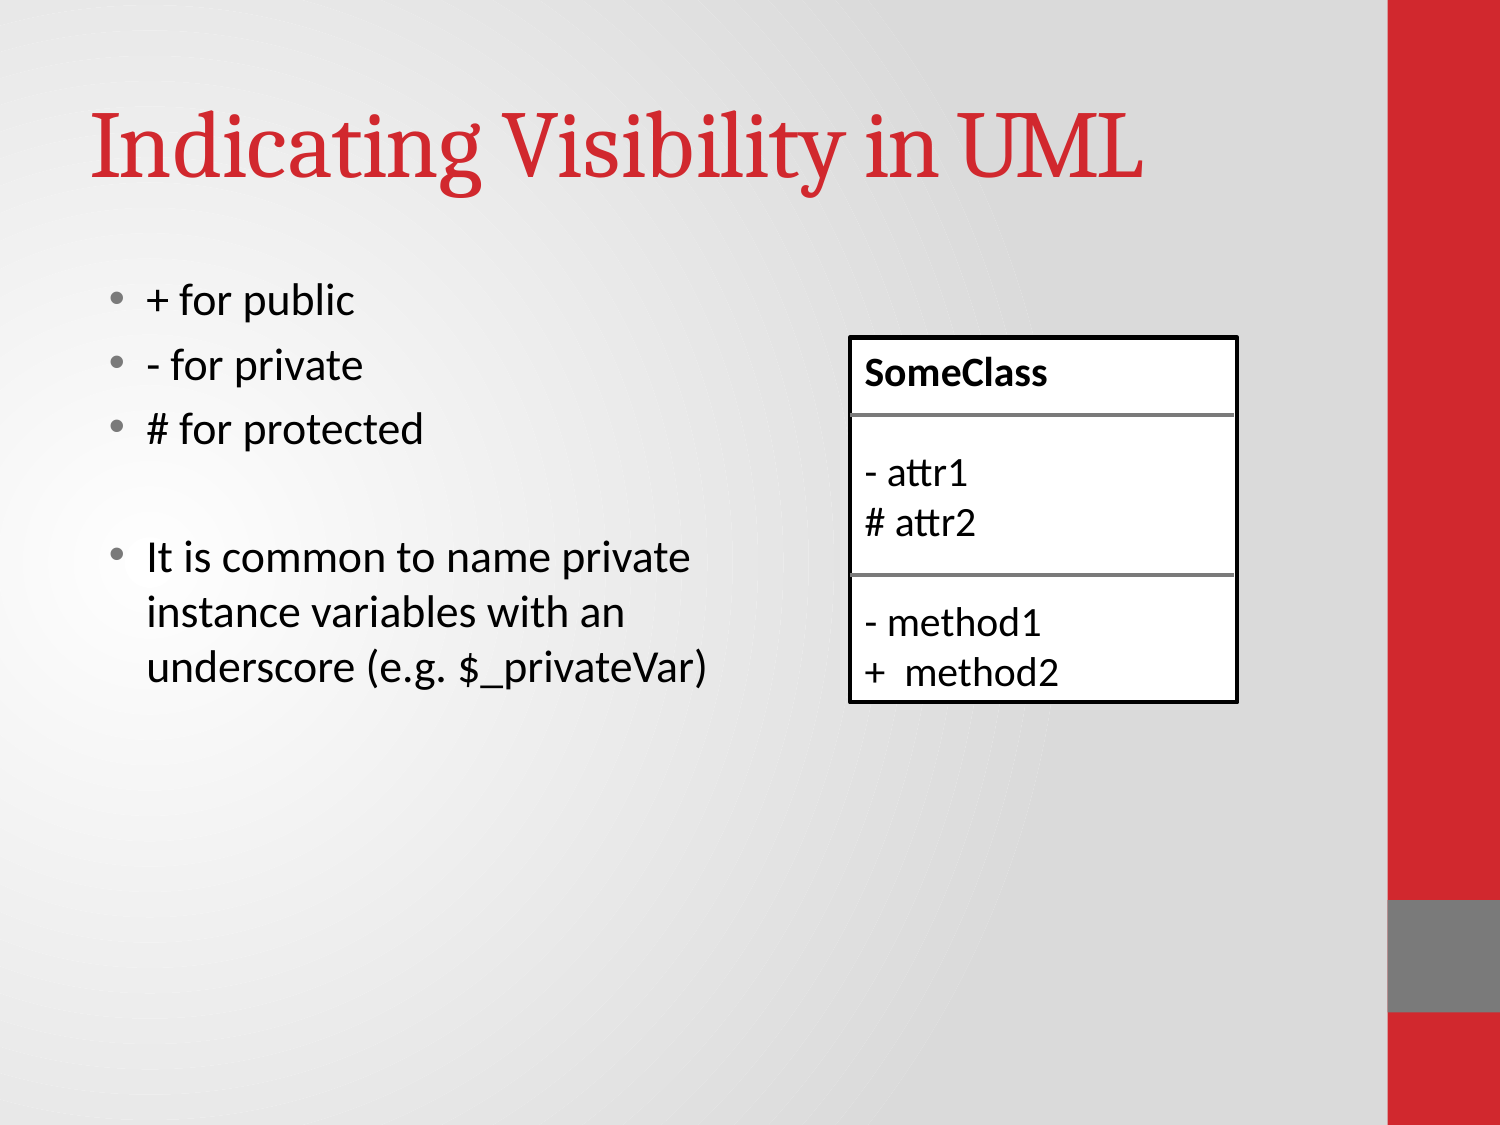

# Indicating Visibility in UML
+ for public
- for private
# for protected

It is common to name private instance variables with an underscore (e.g. $_privateVar)
SomeClass
- attr1
# attr2
- method1
+  method2